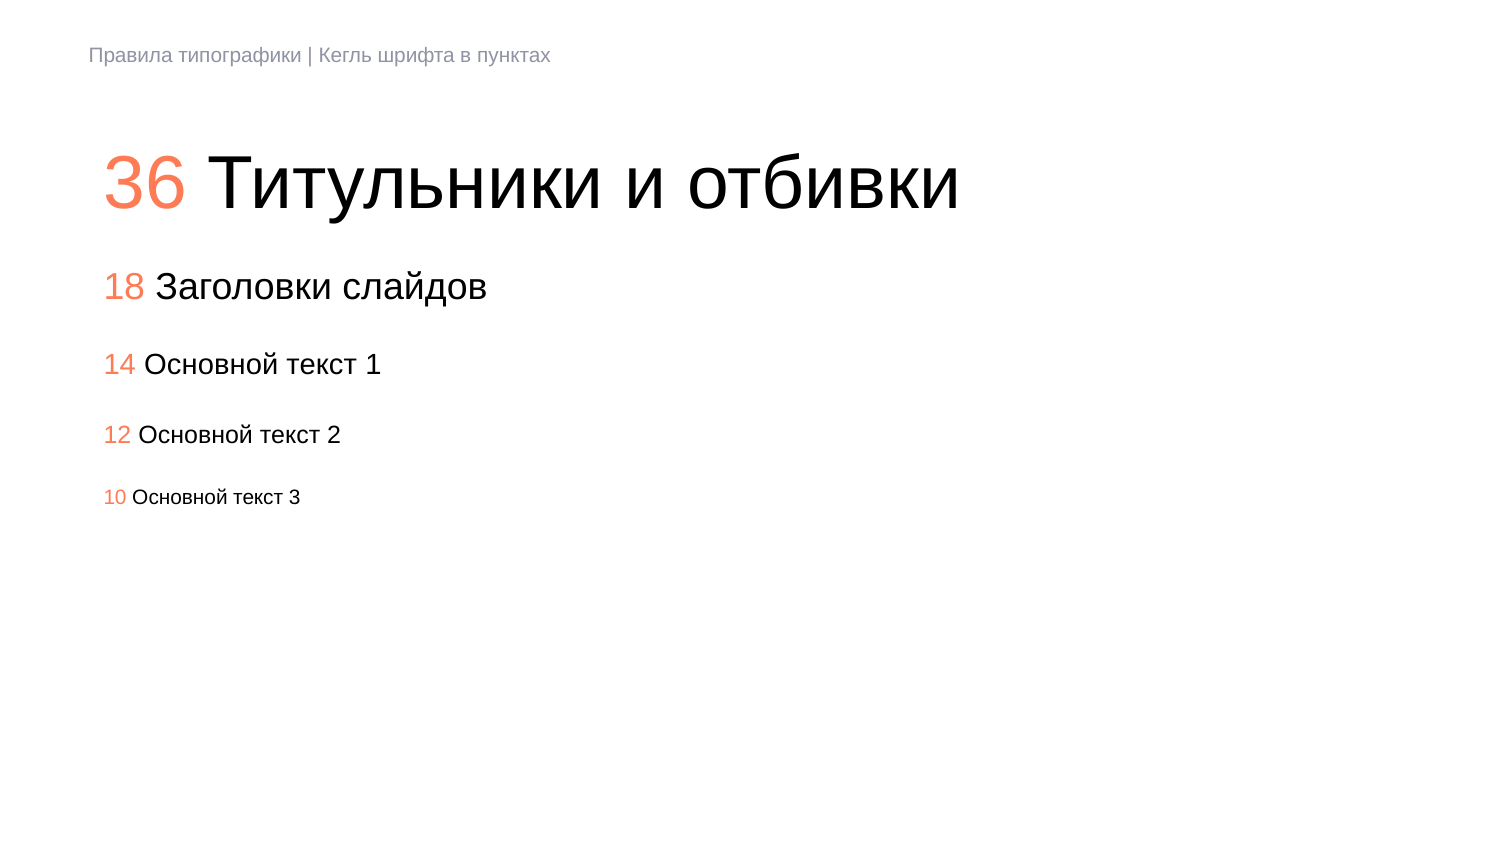

Правила типографики | Кегль шрифта в пунктах
36 Титульники и отбивки
18 Заголовки слайдов
14 Основной текст 1
12 Основной текст 2
10 Основной текст 3